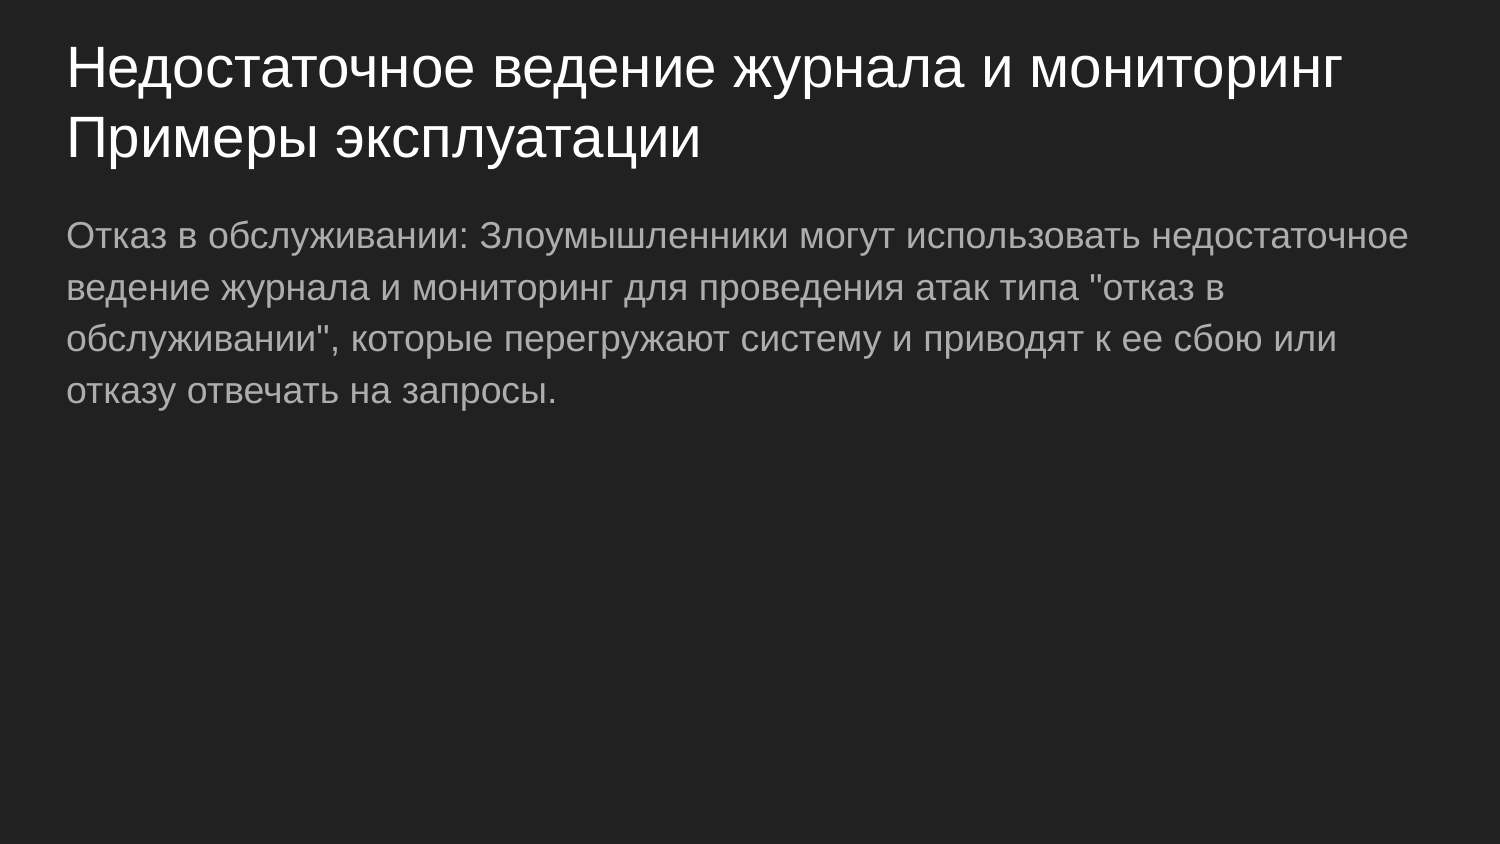

# Недостаточное ведение журнала и мониторинг Примеры эксплуатации
Отказ в обслуживании: Злоумышленники могут использовать недостаточное ведение журнала и мониторинг для проведения атак типа "отказ в обслуживании", которые перегружают систему и приводят к ее сбою или отказу отвечать на запросы.